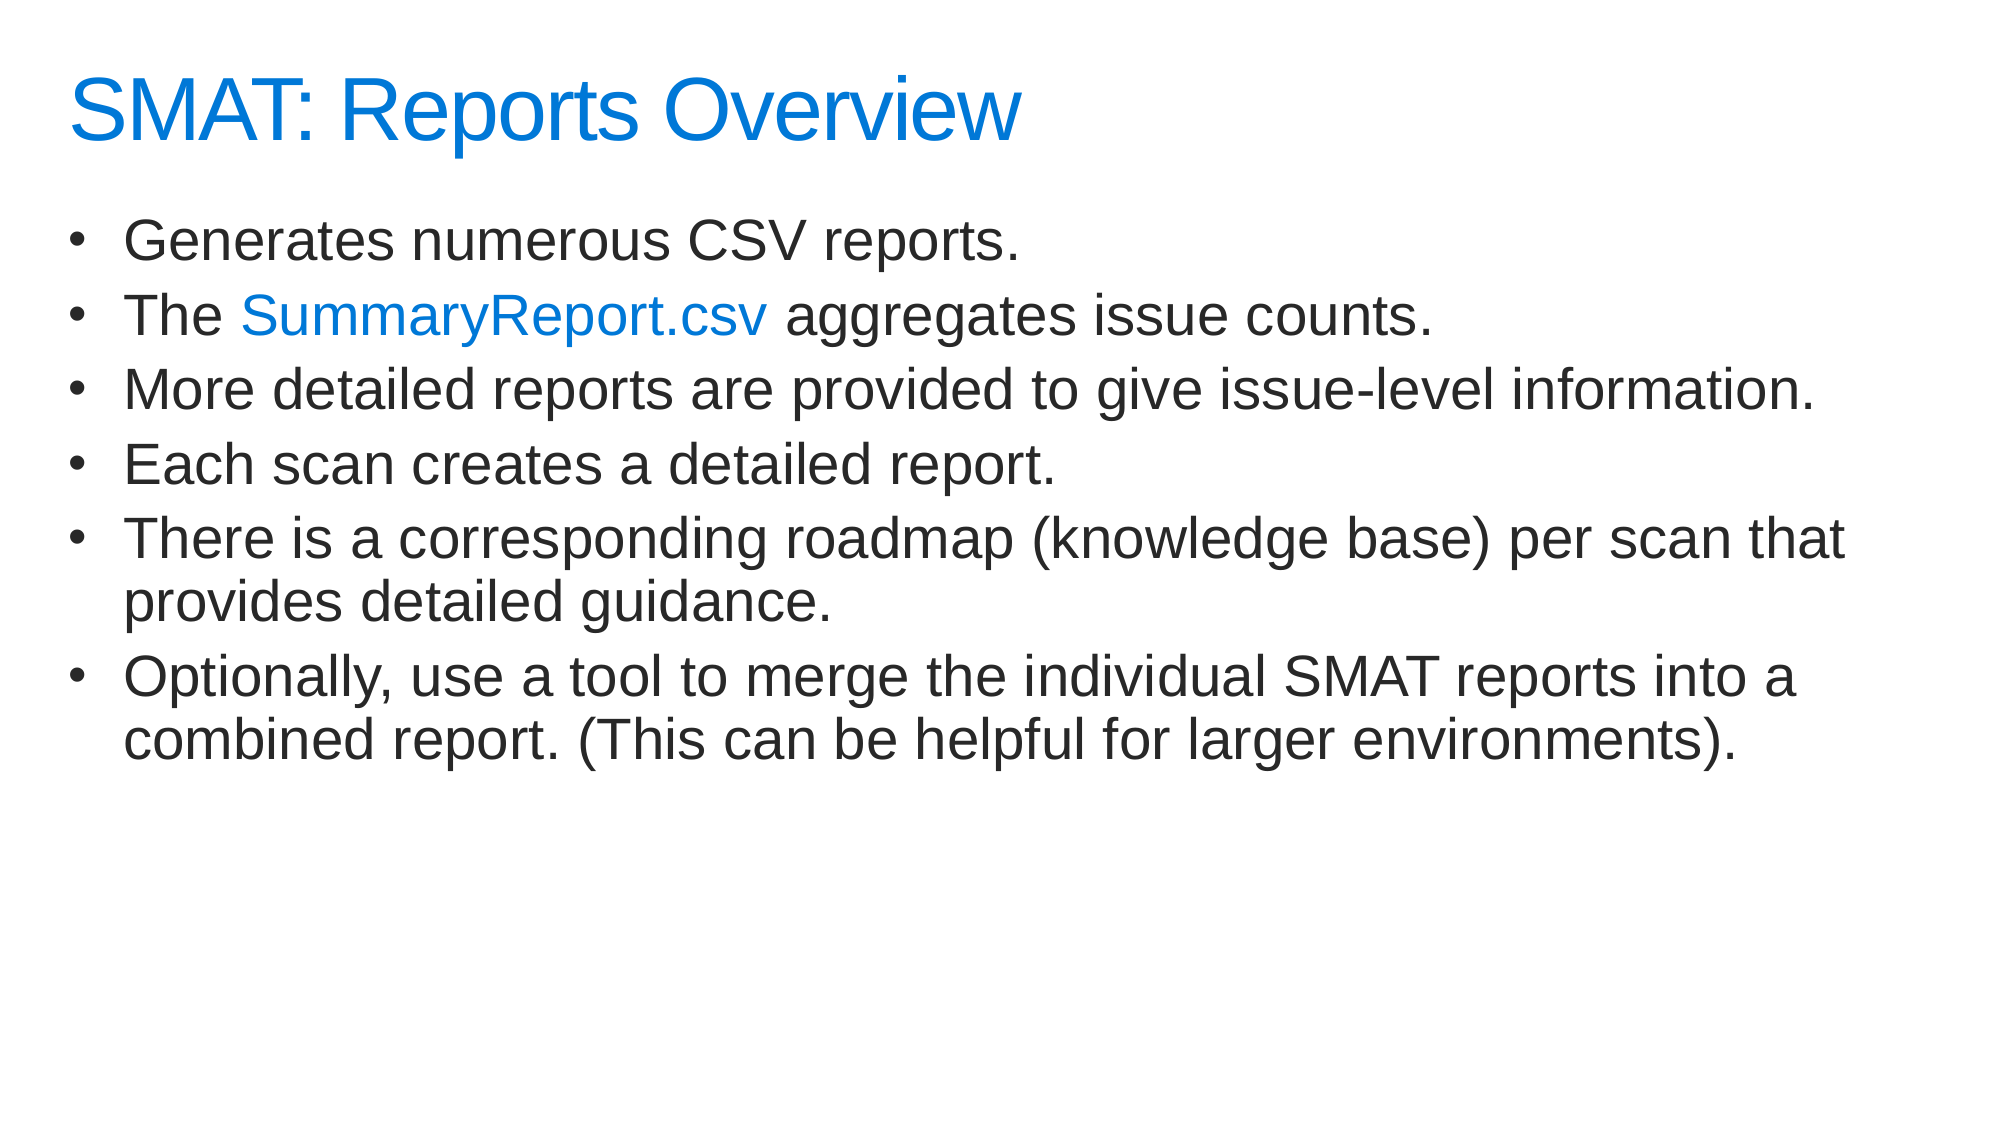

# SMAT: Reports Overview
Generates numerous CSV reports.
The SummaryReport.csv aggregates issue counts.
More detailed reports are provided to give issue-level information.
Each scan creates a detailed report.
There is a corresponding roadmap (knowledge base) per scan that provides detailed guidance.
Optionally, use a tool to merge the individual SMAT reports into a combined report. (This can be helpful for larger environments).